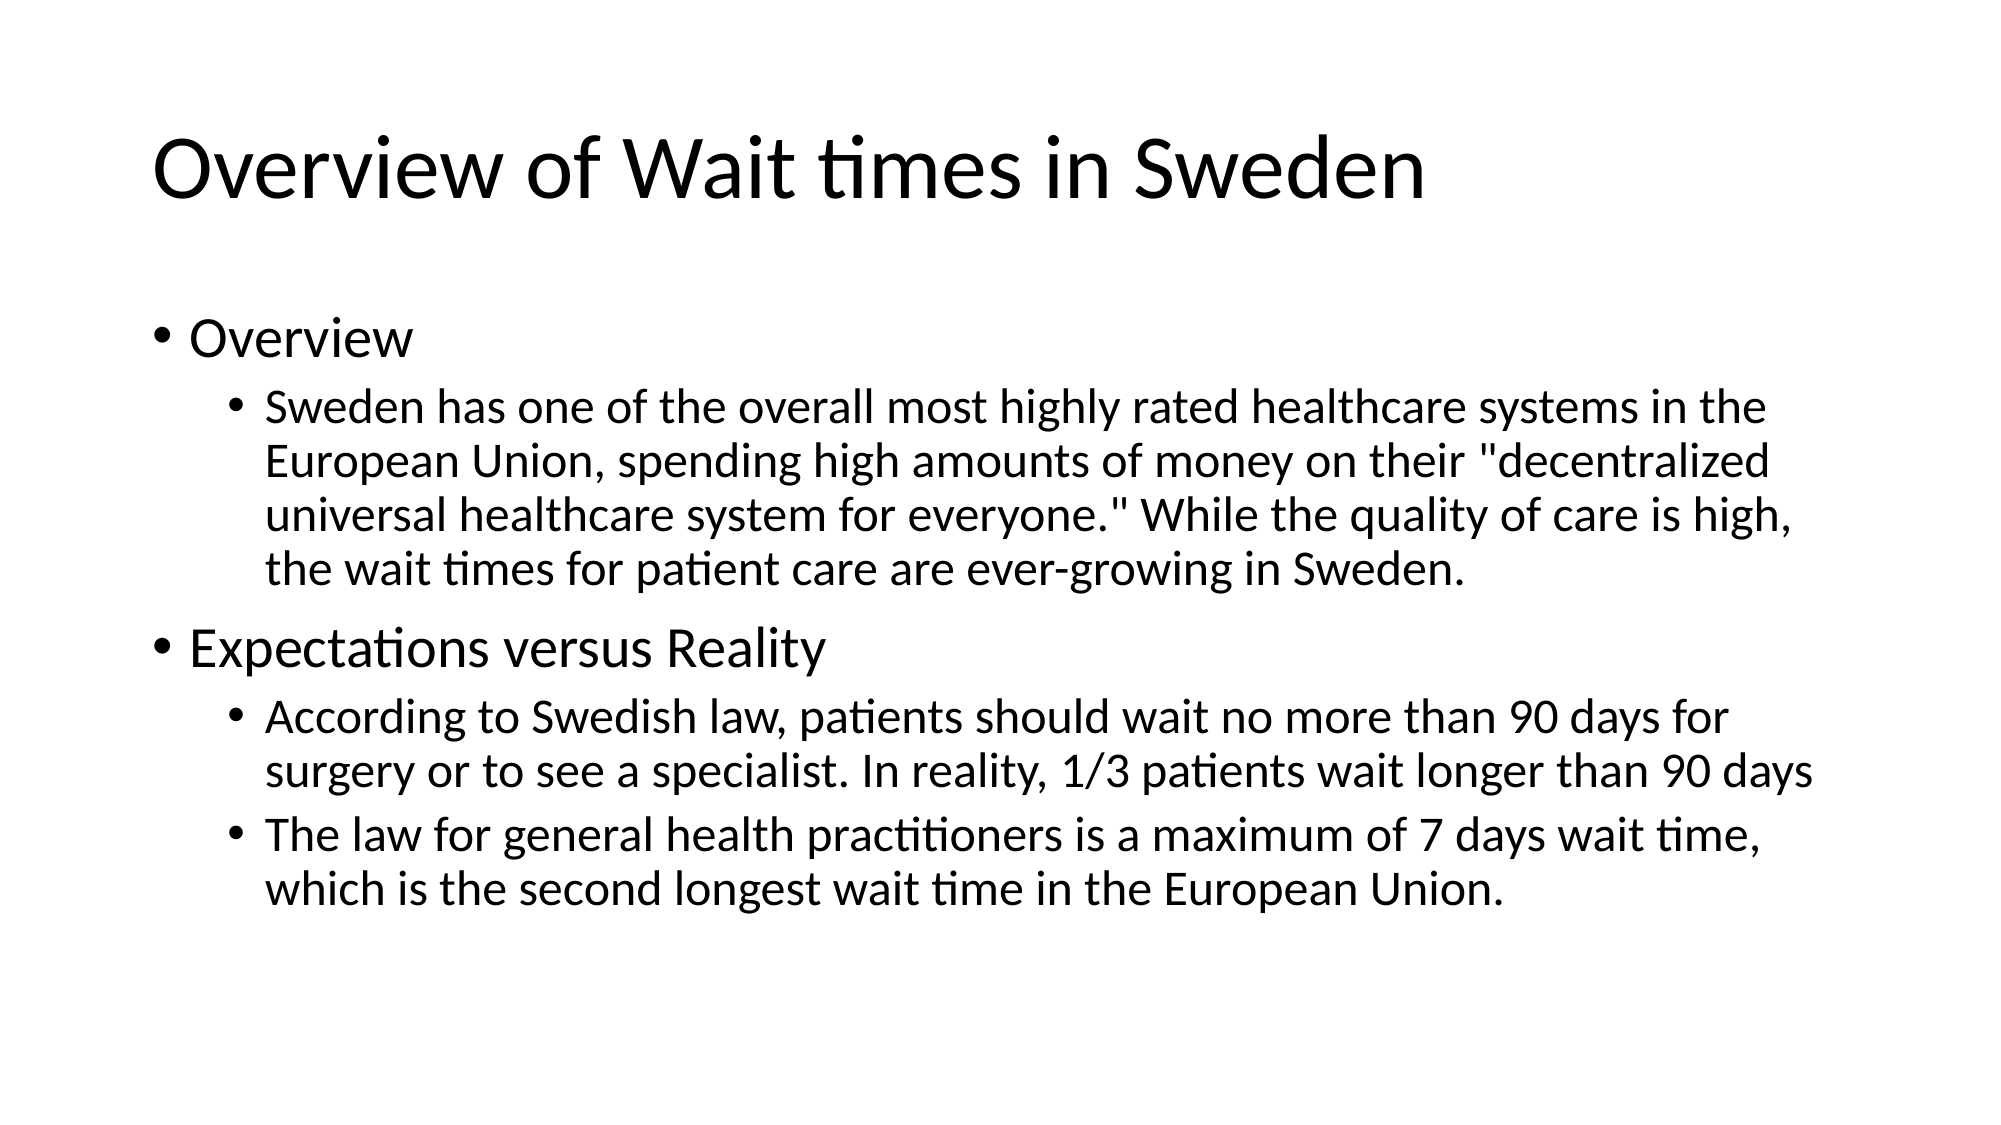

# Overview of Wait times in Sweden
Overview
Sweden has one of the overall most highly rated healthcare systems in the European Union, spending high amounts of money on their "decentralized universal healthcare system for everyone." While the quality of care is high, the wait times for patient care are ever-growing in Sweden.
Expectations versus Reality
According to Swedish law, patients should wait no more than 90 days for surgery or to see a specialist. In reality, 1/3 patients wait longer than 90 days
The law for general health practitioners is a maximum of 7 days wait time, which is the second longest wait time in the European Union.